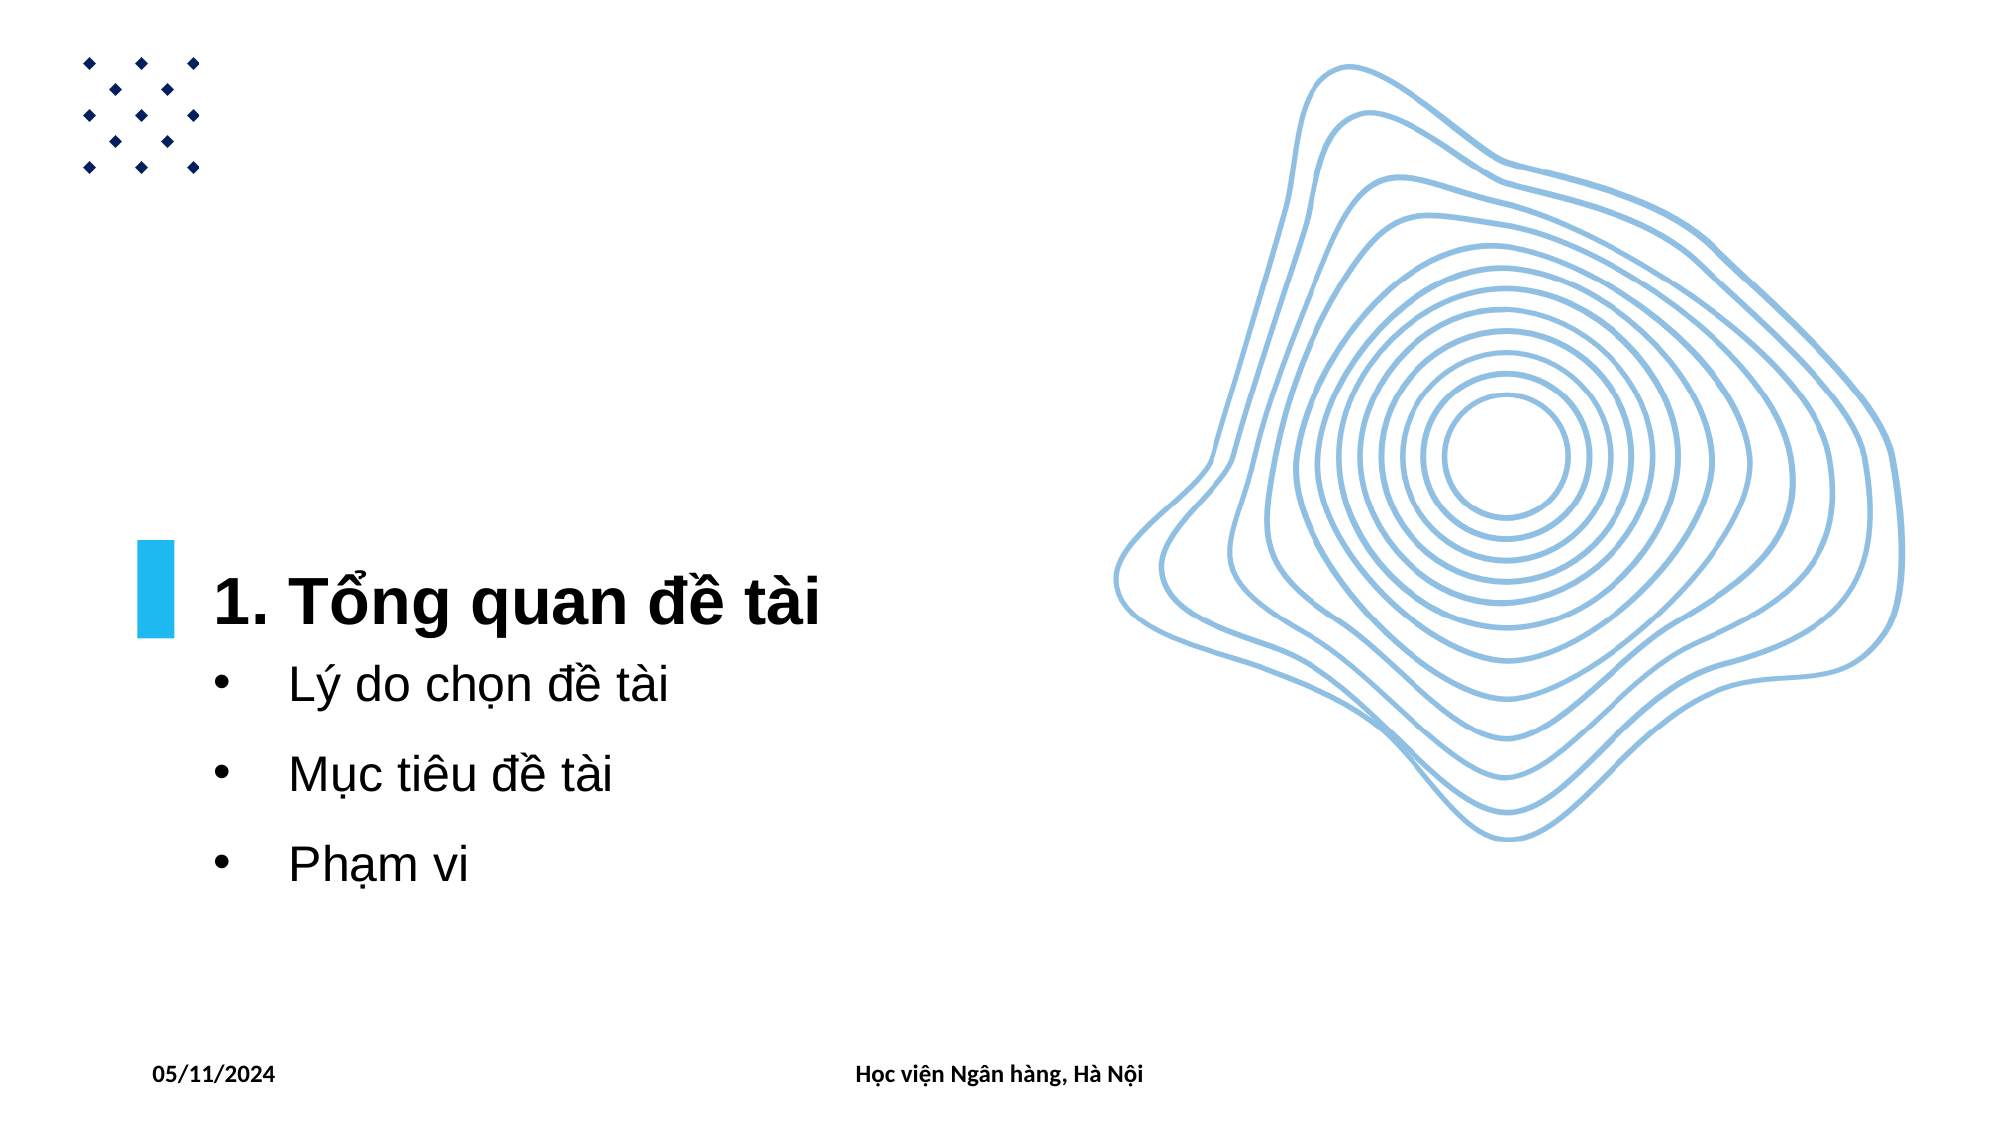

Tổng quan đề tài

Lý do chọn đề tài
Mục tiêu đề tài
Phạm vi
05/11/2024
Học viện Ngân hàng, Hà Nội